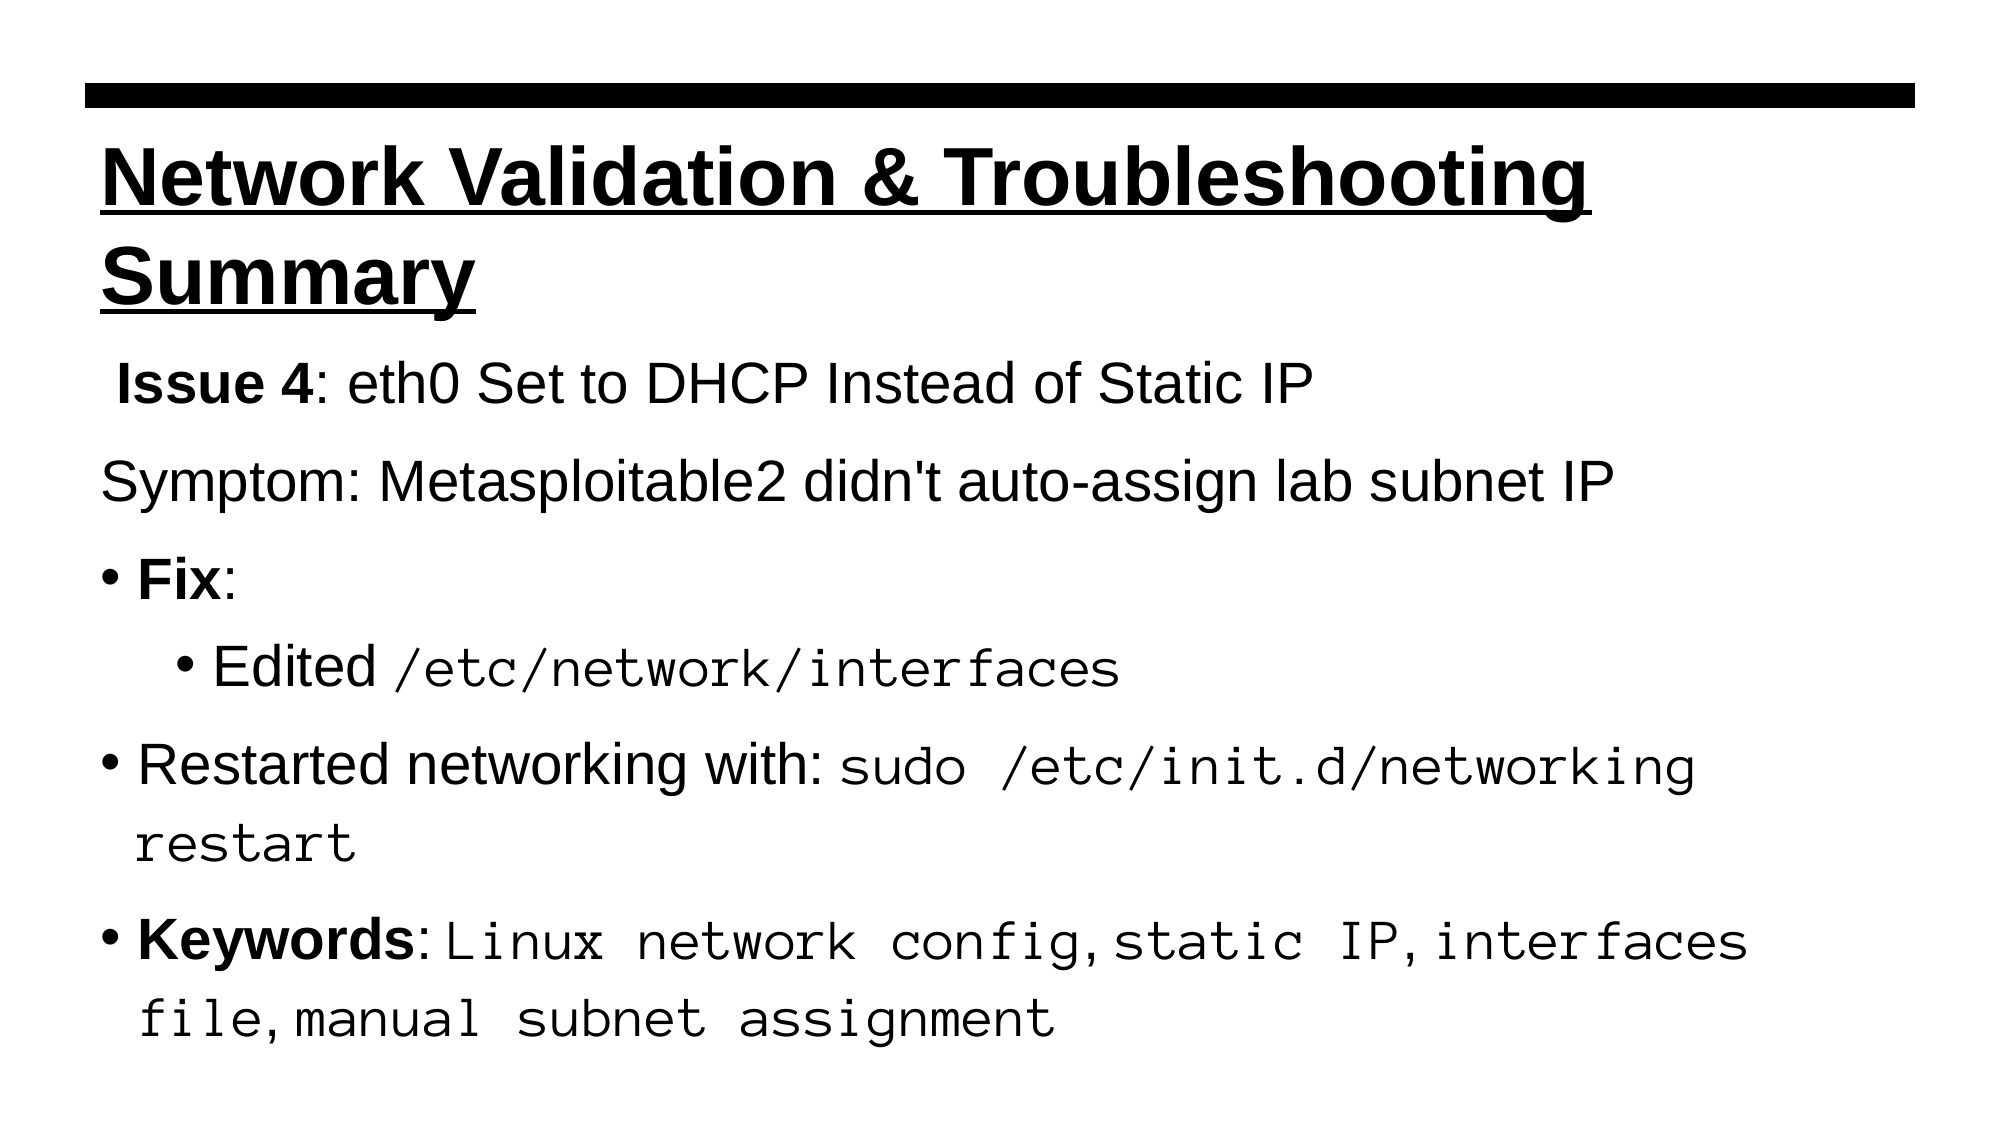

# Network Validation & Troubleshooting Summary
 Issue 4: eth0 Set to DHCP Instead of Static IP
Symptom: Metasploitable2 didn't auto-assign lab subnet IP
Fix:
Edited /etc/network/interfaces
Restarted networking with: sudo /etc/init.d/networking restart
Keywords: Linux network config, static IP, interfaces file, manual subnet assignment